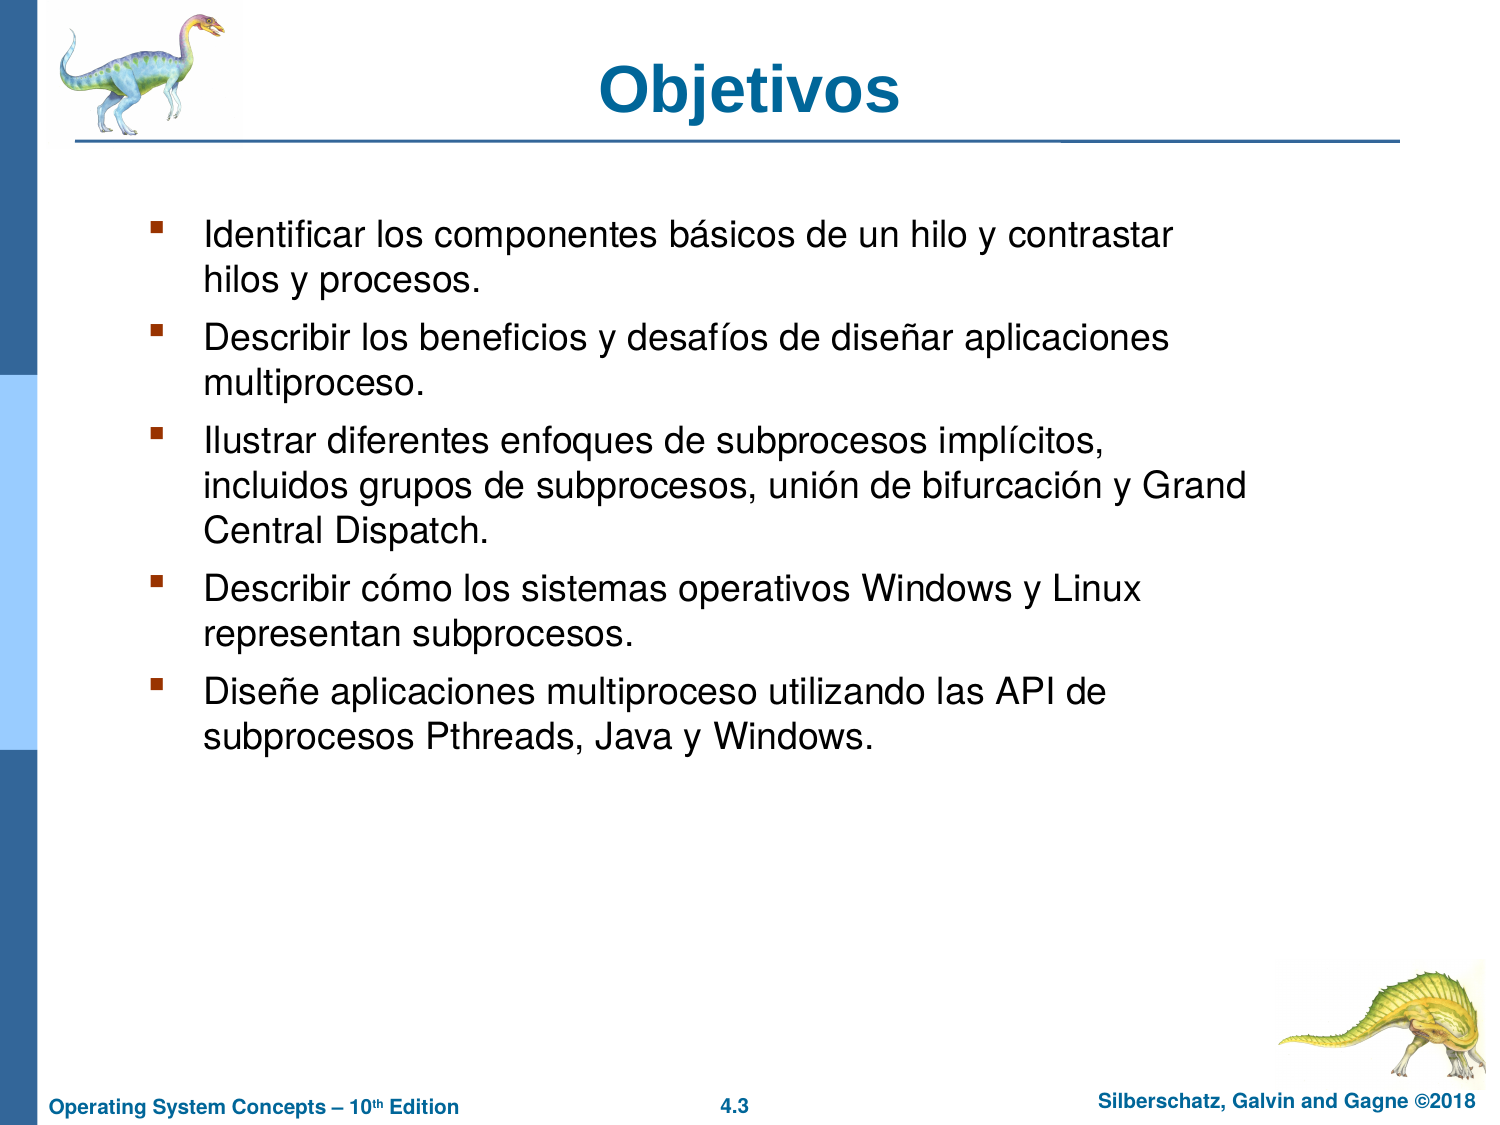

# Objetivos
Identificar los componentes básicos de un hilo y contrastar hilos y procesos.
Describir los beneficios y desafíos de diseñar aplicaciones multiproceso.
Ilustrar diferentes enfoques de subprocesos implícitos, incluidos grupos de subprocesos, unión de bifurcación y Grand Central Dispatch.
Describir cómo los sistemas operativos Windows y Linux representan subprocesos.
Diseñe aplicaciones multiproceso utilizando las API de subprocesos Pthreads, Java y Windows.